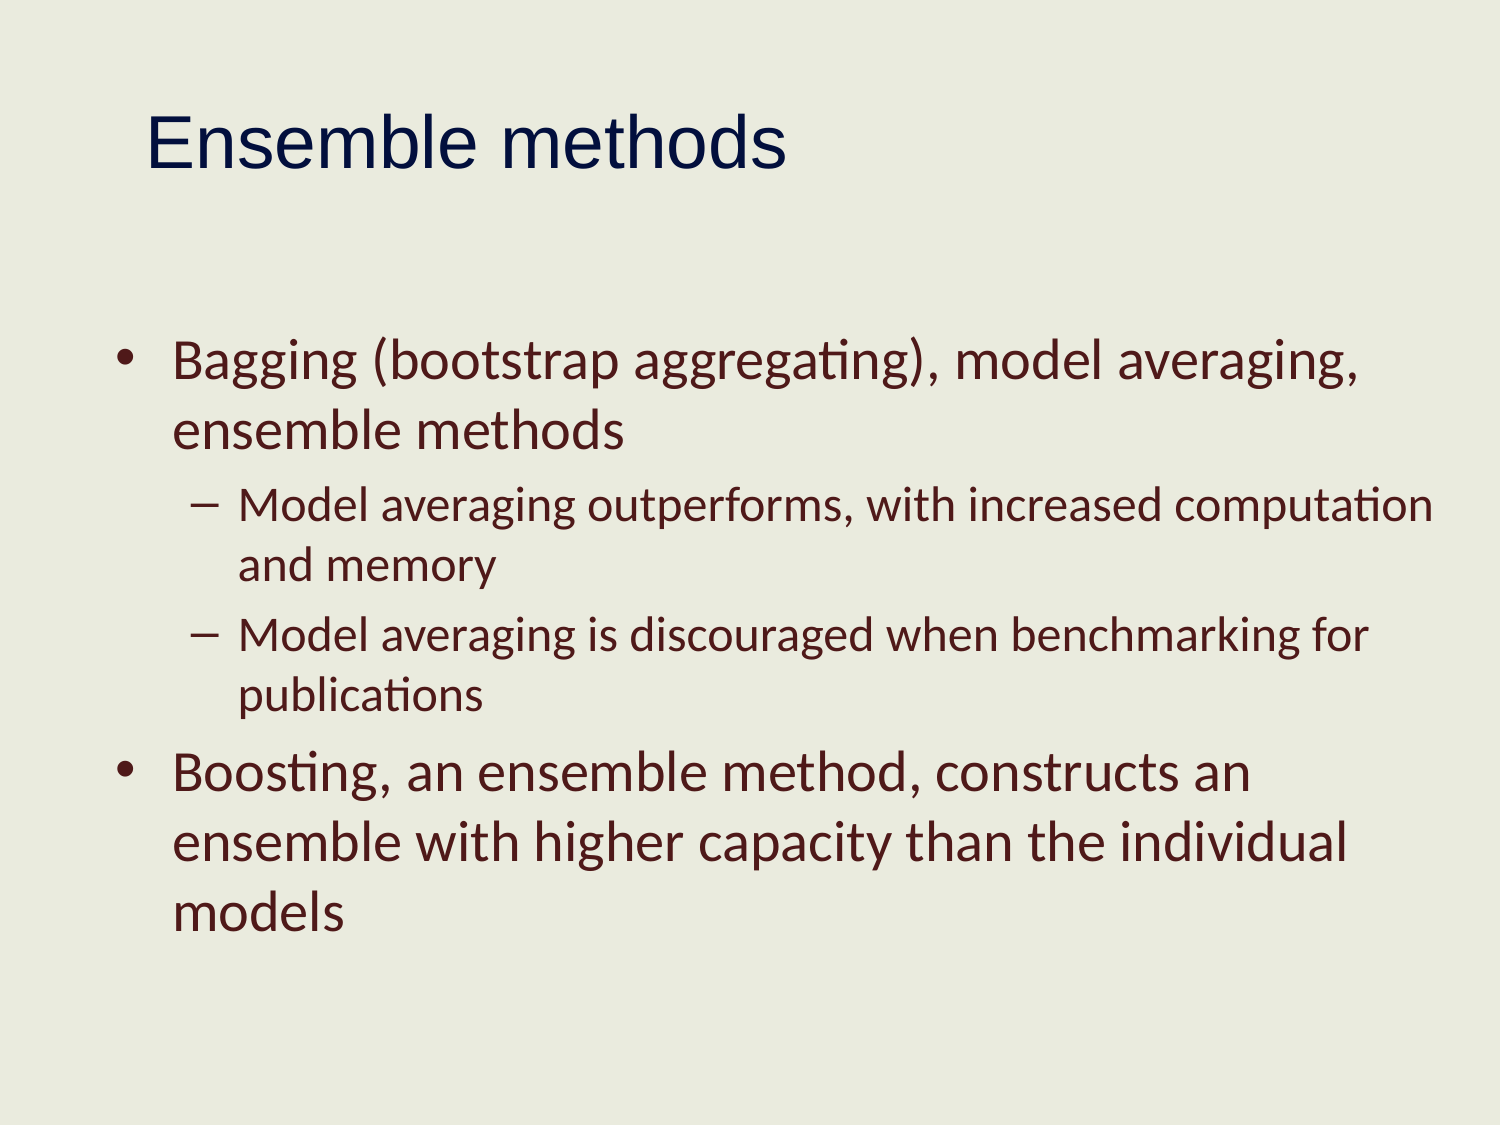

# Ensemble methods

Bagging (bootstrap aggregating), model averaging, ensemble methods
Model averaging outperforms, with increased computation and memory
Model averaging is discouraged when benchmarking for publications
Boosting, an ensemble method, constructs an ensemble with higher capacity than the individual models